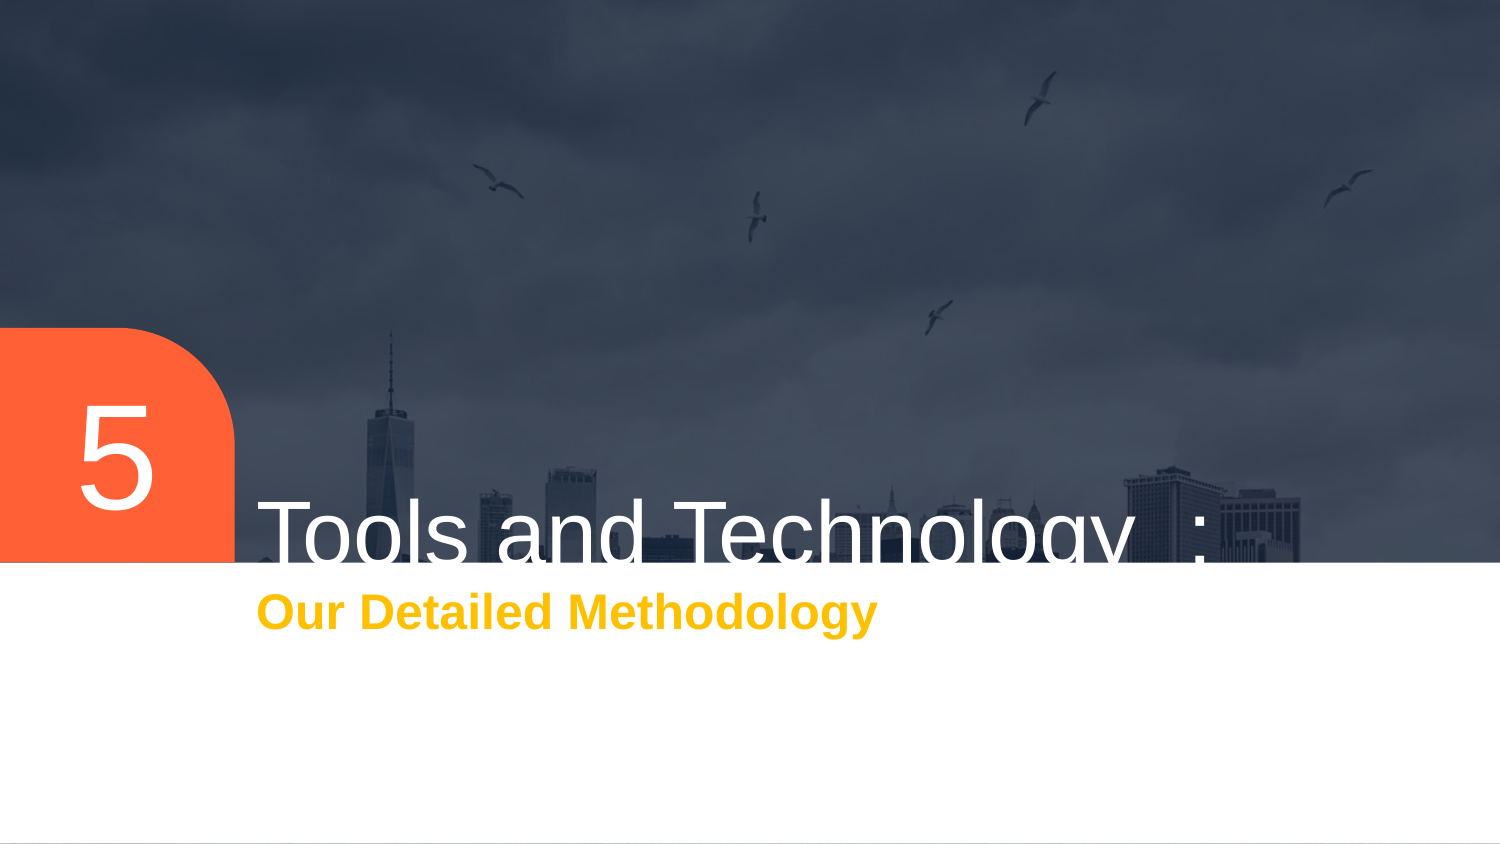

5
# Tools and Technology  :
Our Detailed Methodology